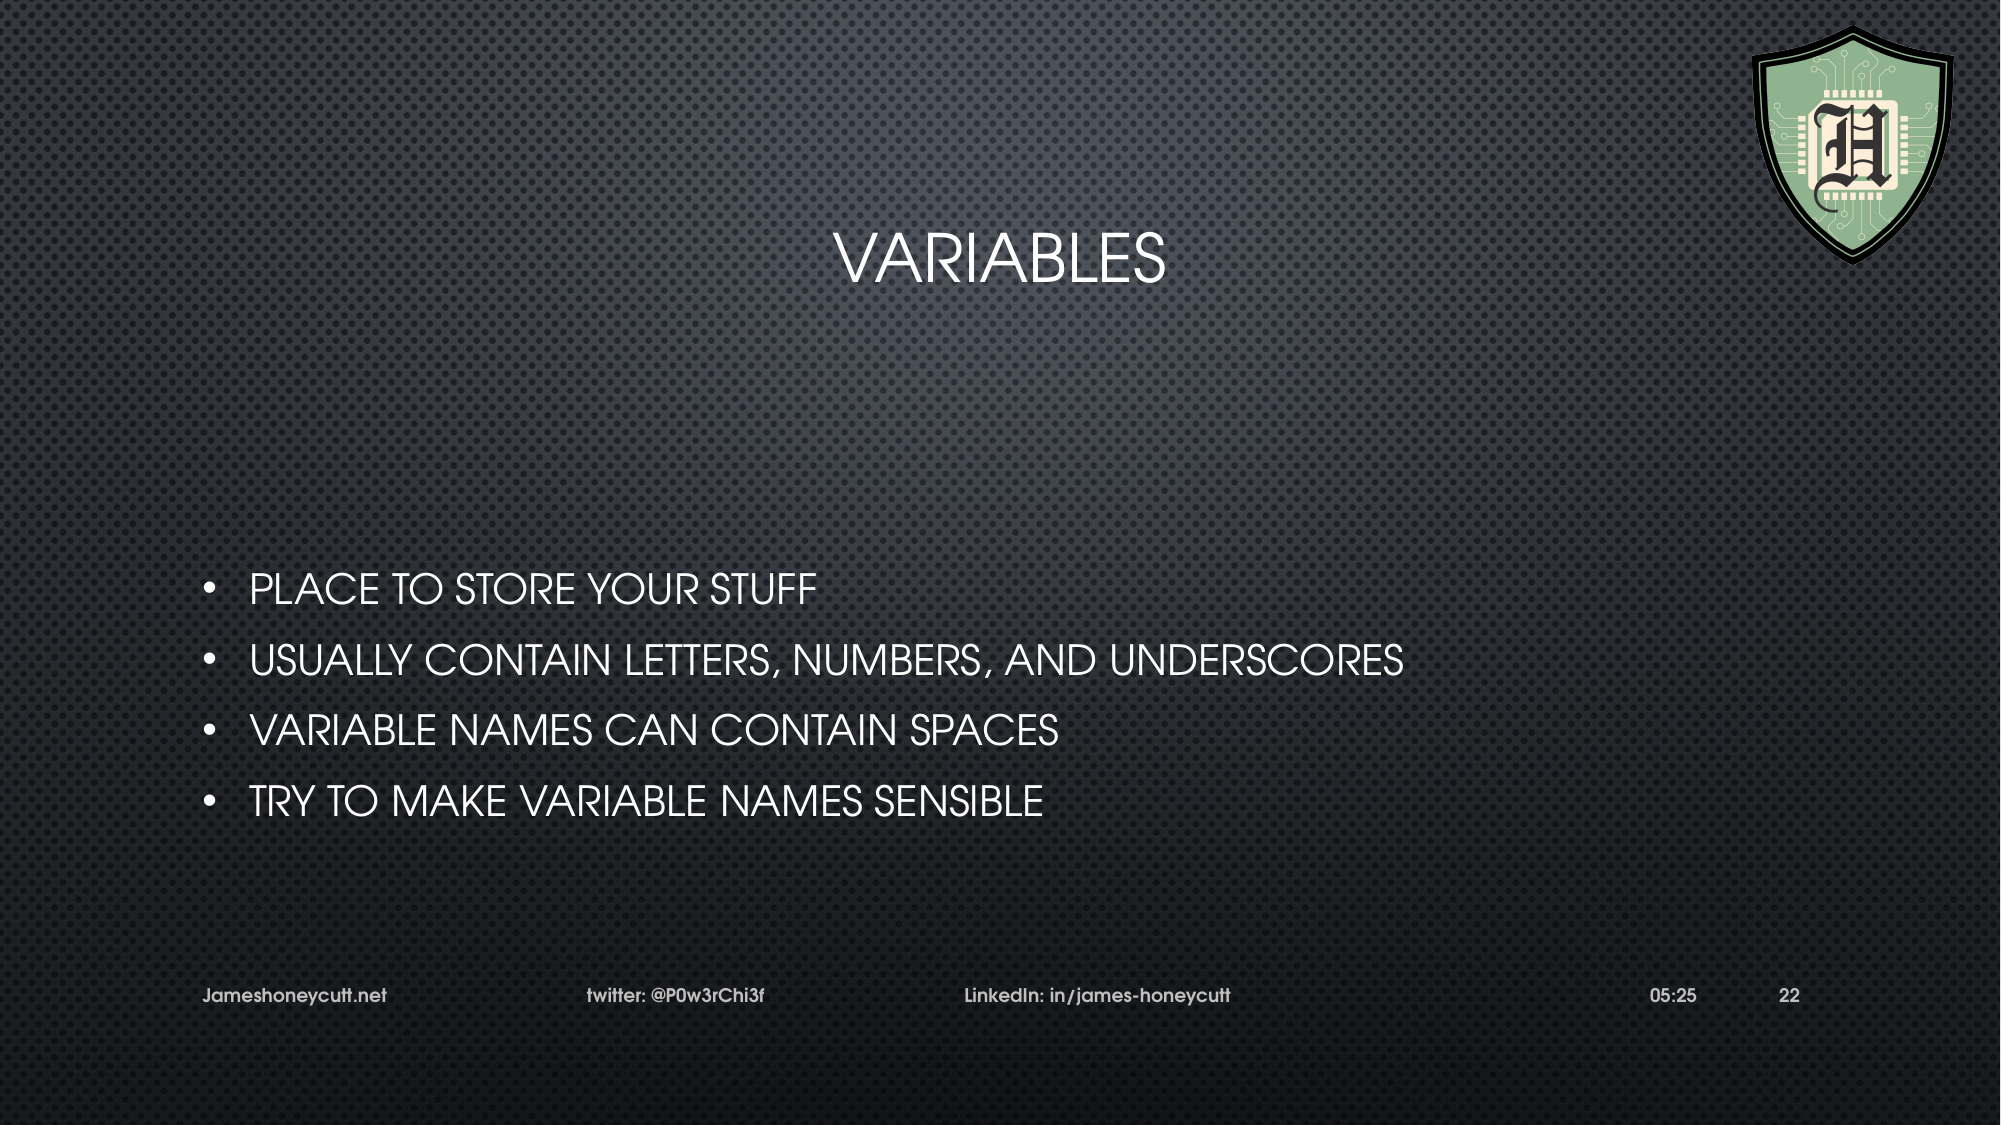

# Variables
Place to store your stuff
Usually contain letters, numbers, and underscores
Variable names can contain spaces
Try to make variable names sensible
Jameshoneycutt.net                                      twitter: @P0w3rChi3f                                      LinkedIn: in/james-honeycutt
05:25
22